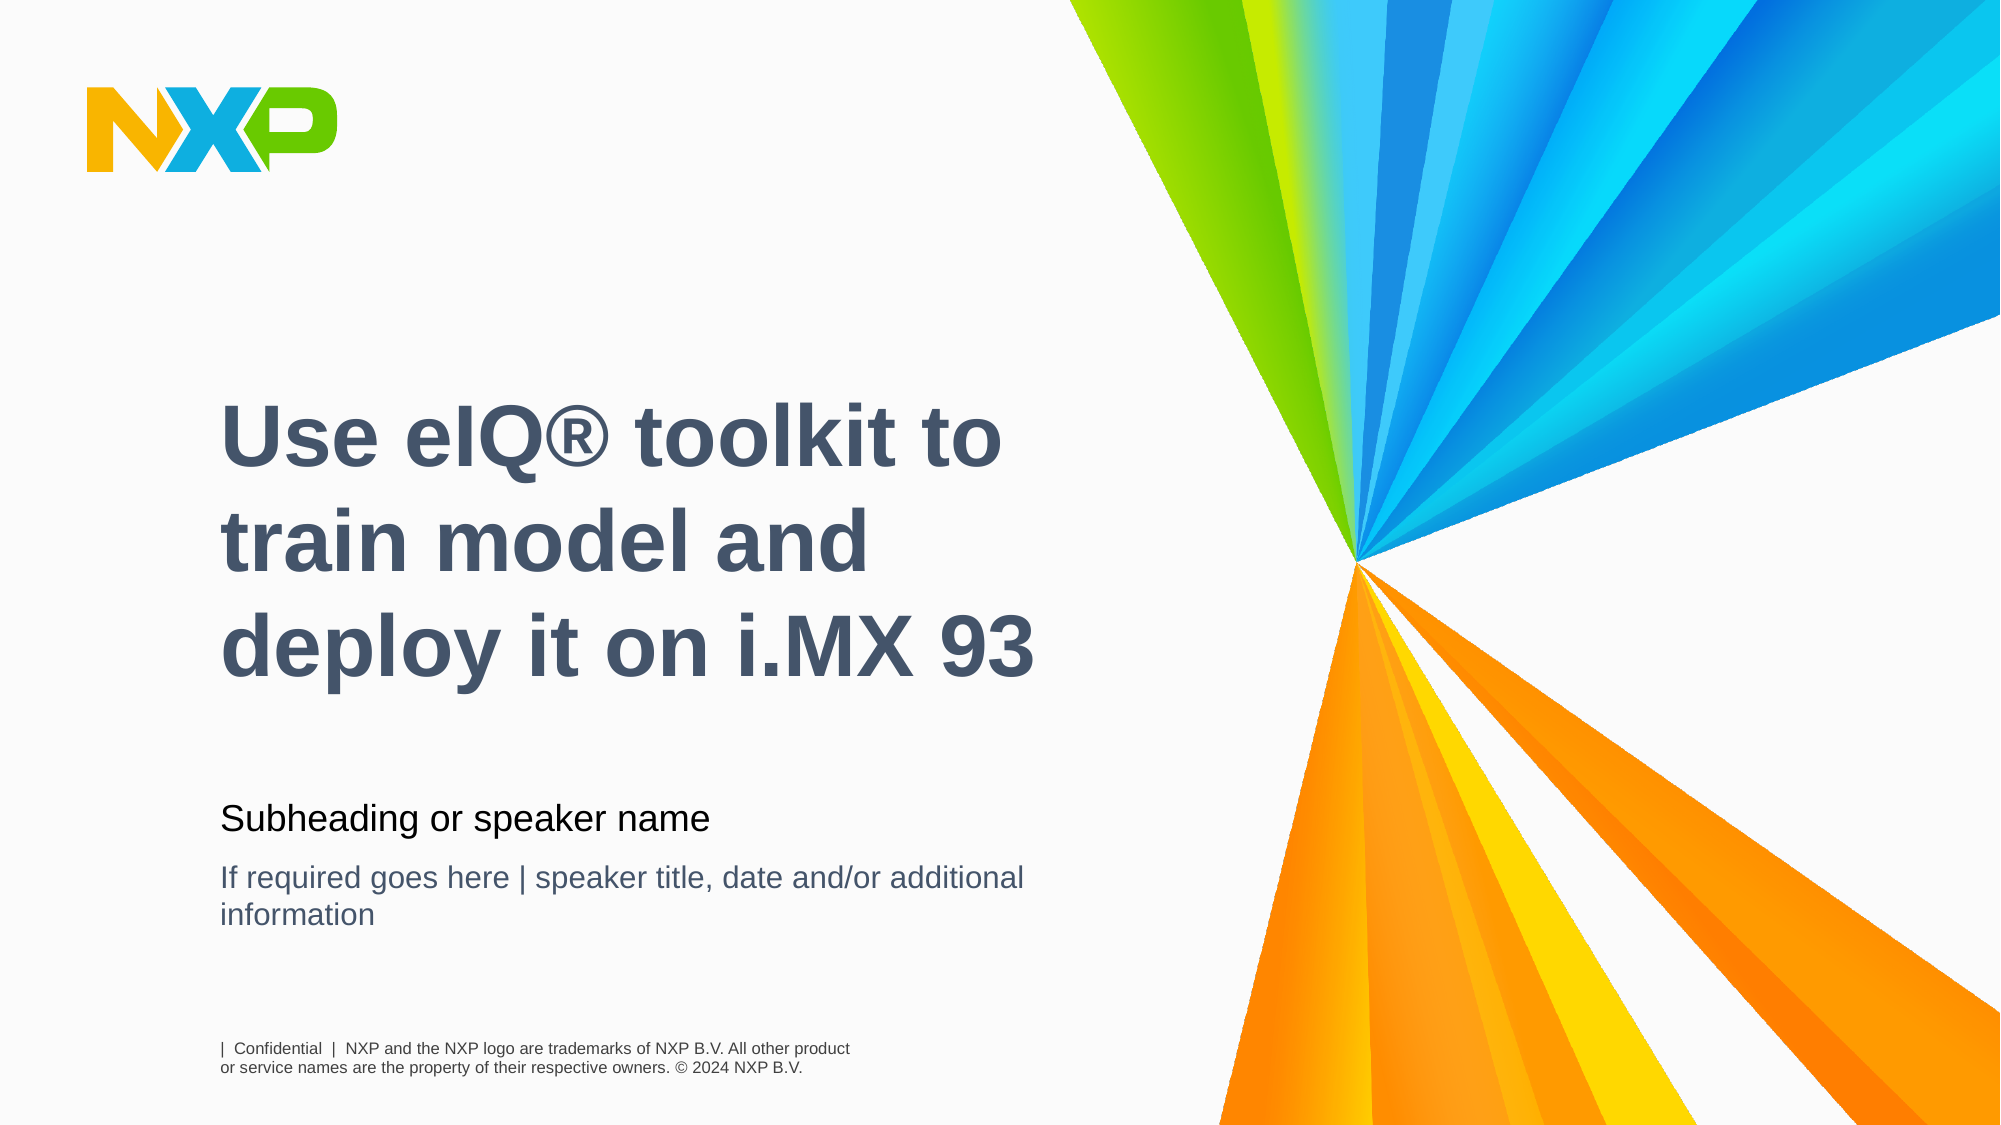

# Use eIQ® toolkit to train model and deploy it on i.MX 93
Subheading or speaker name
If required goes here | speaker title, date and/or additional information